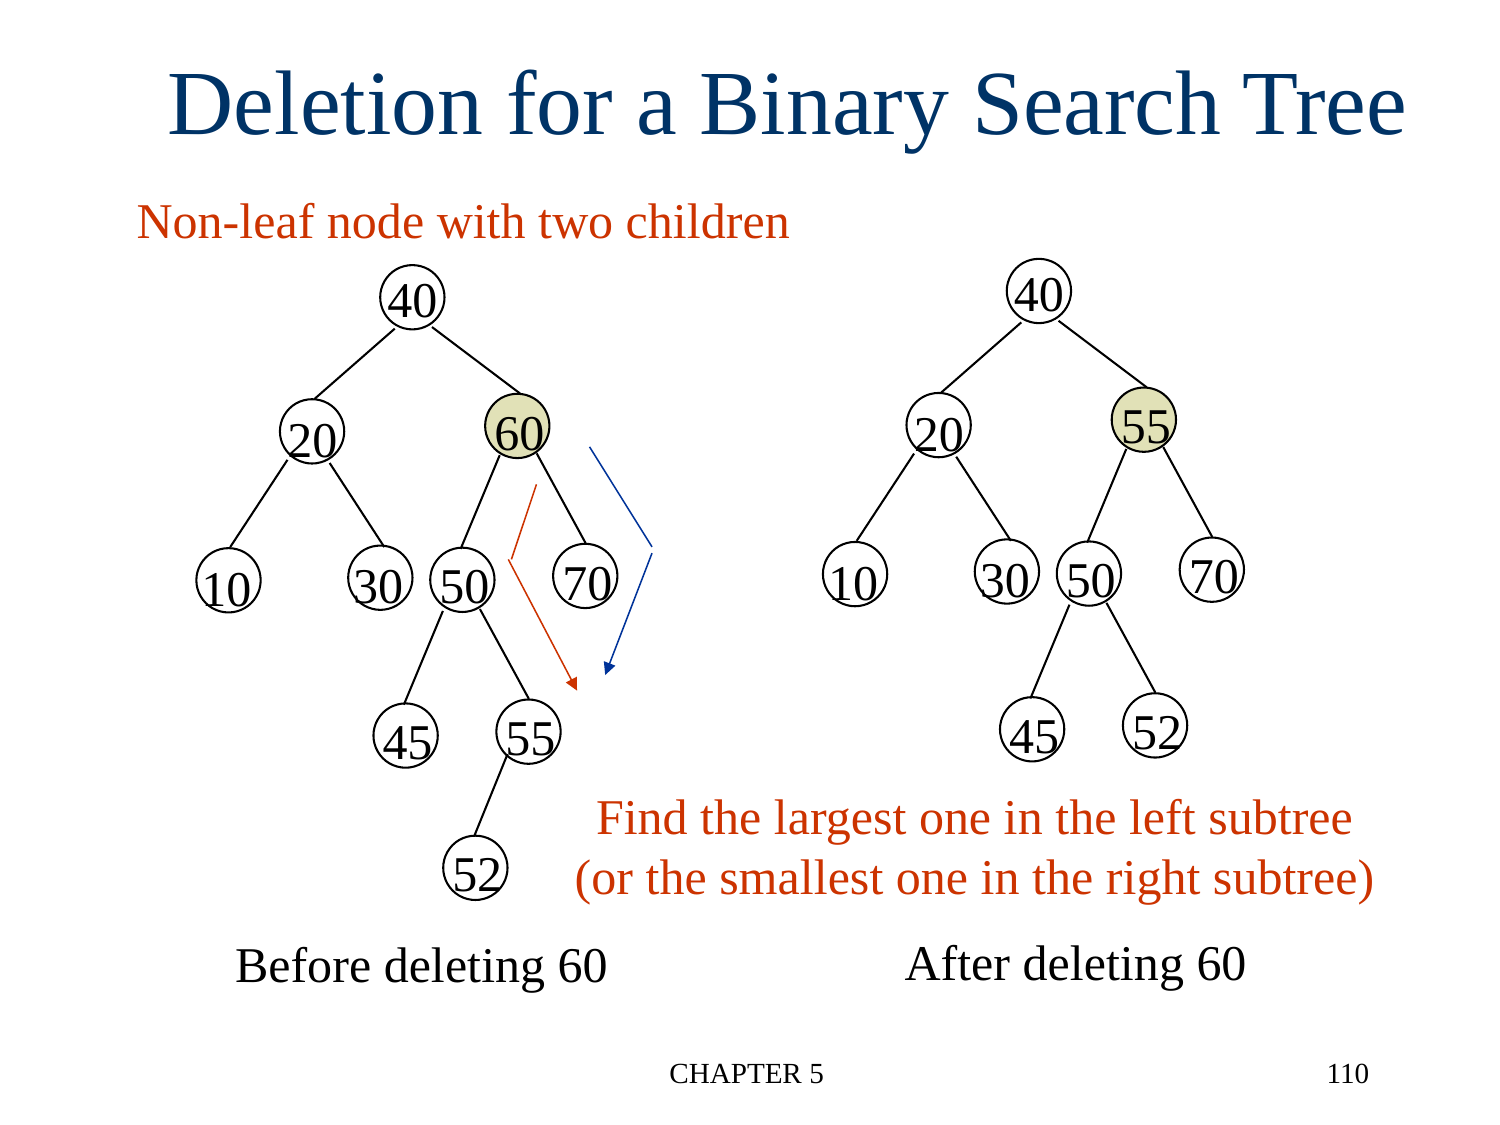

Deletion for a Binary Search Tree
Non-leaf node with two children
40
40

55

60

20

20

70

30
50

70
10

30
50

10

52

45

55

45

52

After deleting 60
Before deleting 60
Find the largest one in the left subtree
(or the smallest one in the right subtree)
CHAPTER 5
110